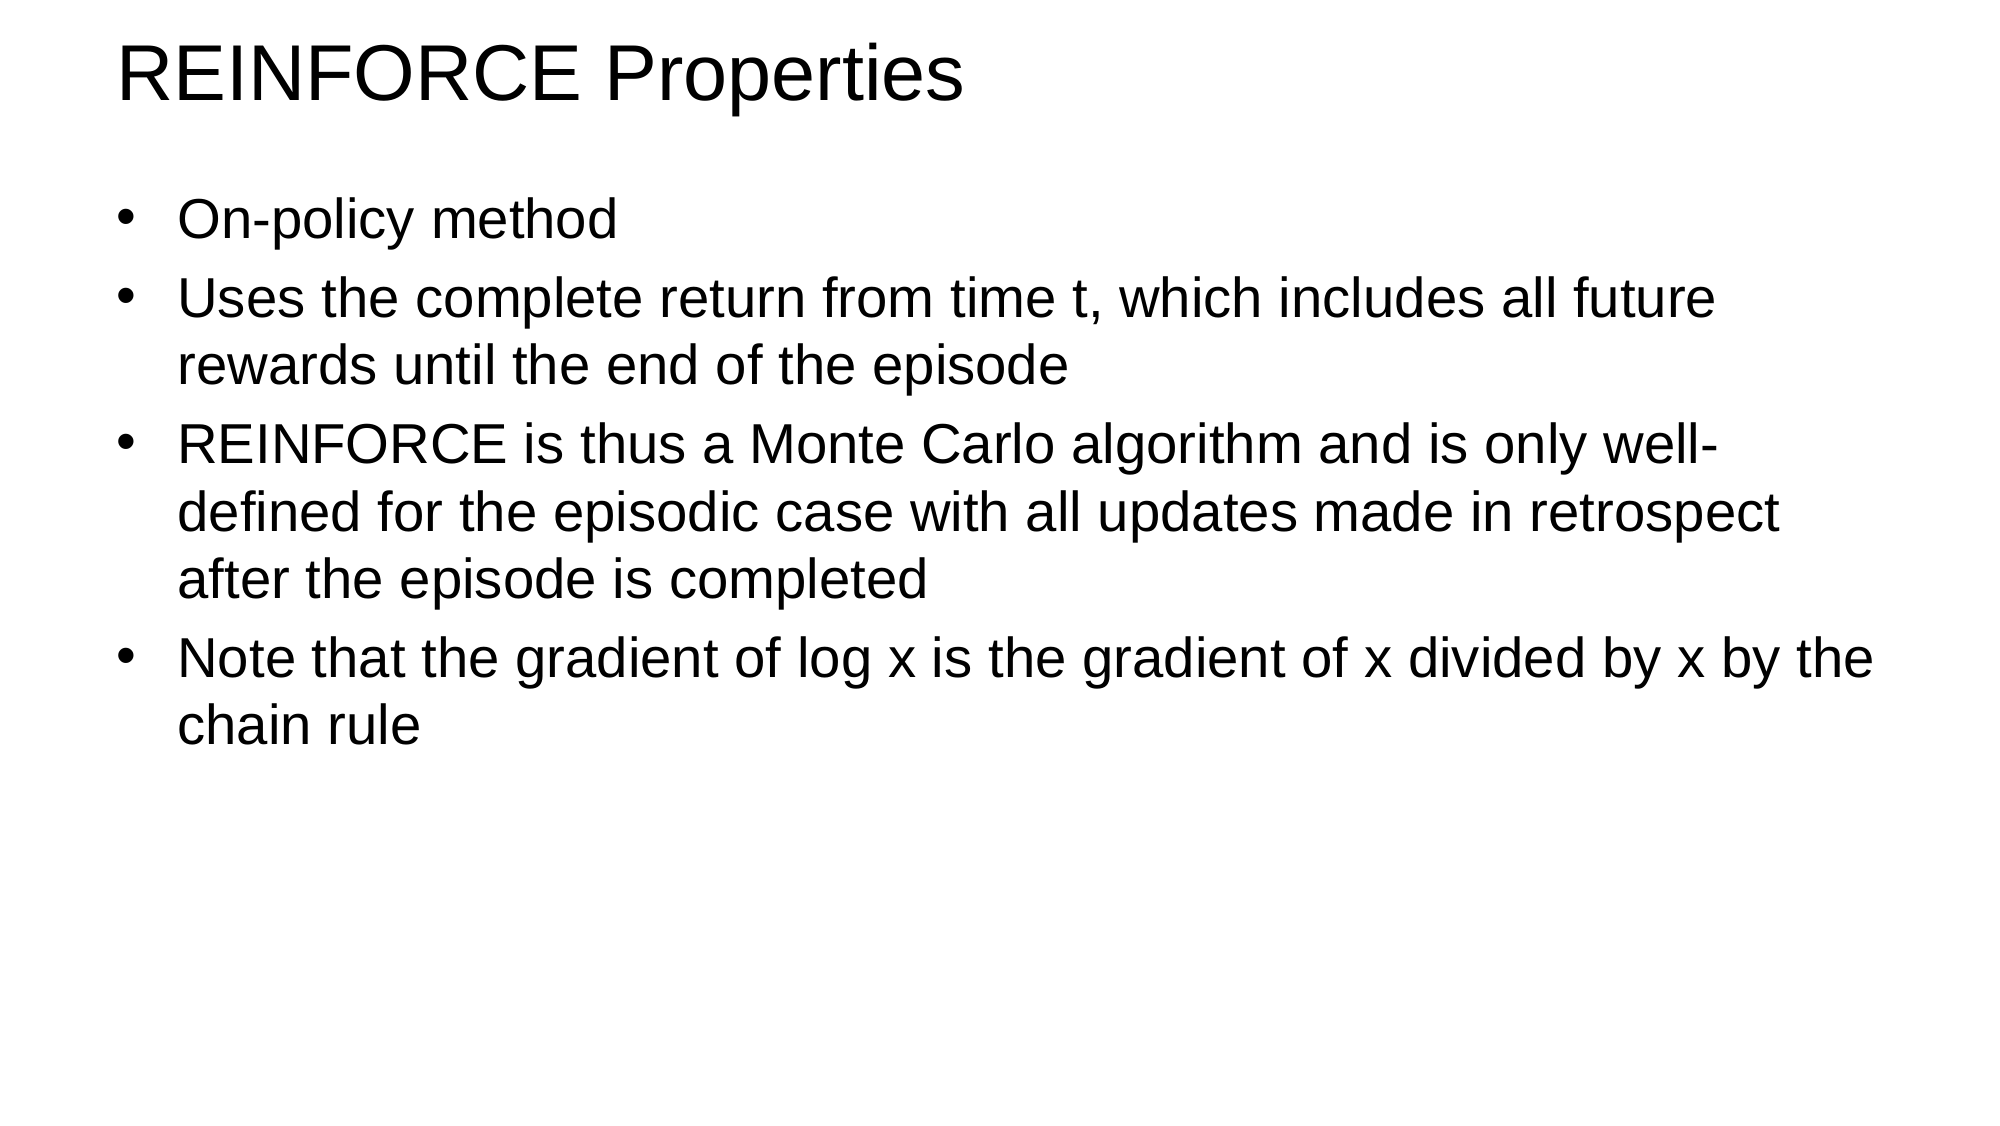

# REINFORCE Properties
On-policy method
Uses the complete return from time t, which includes all future rewards until the end of the episode
REINFORCE is thus a Monte Carlo algorithm and is only well-defined for the episodic case with all updates made in retrospect after the episode is completed
Note that the gradient of log x is the gradient of x divided by x by the chain rule